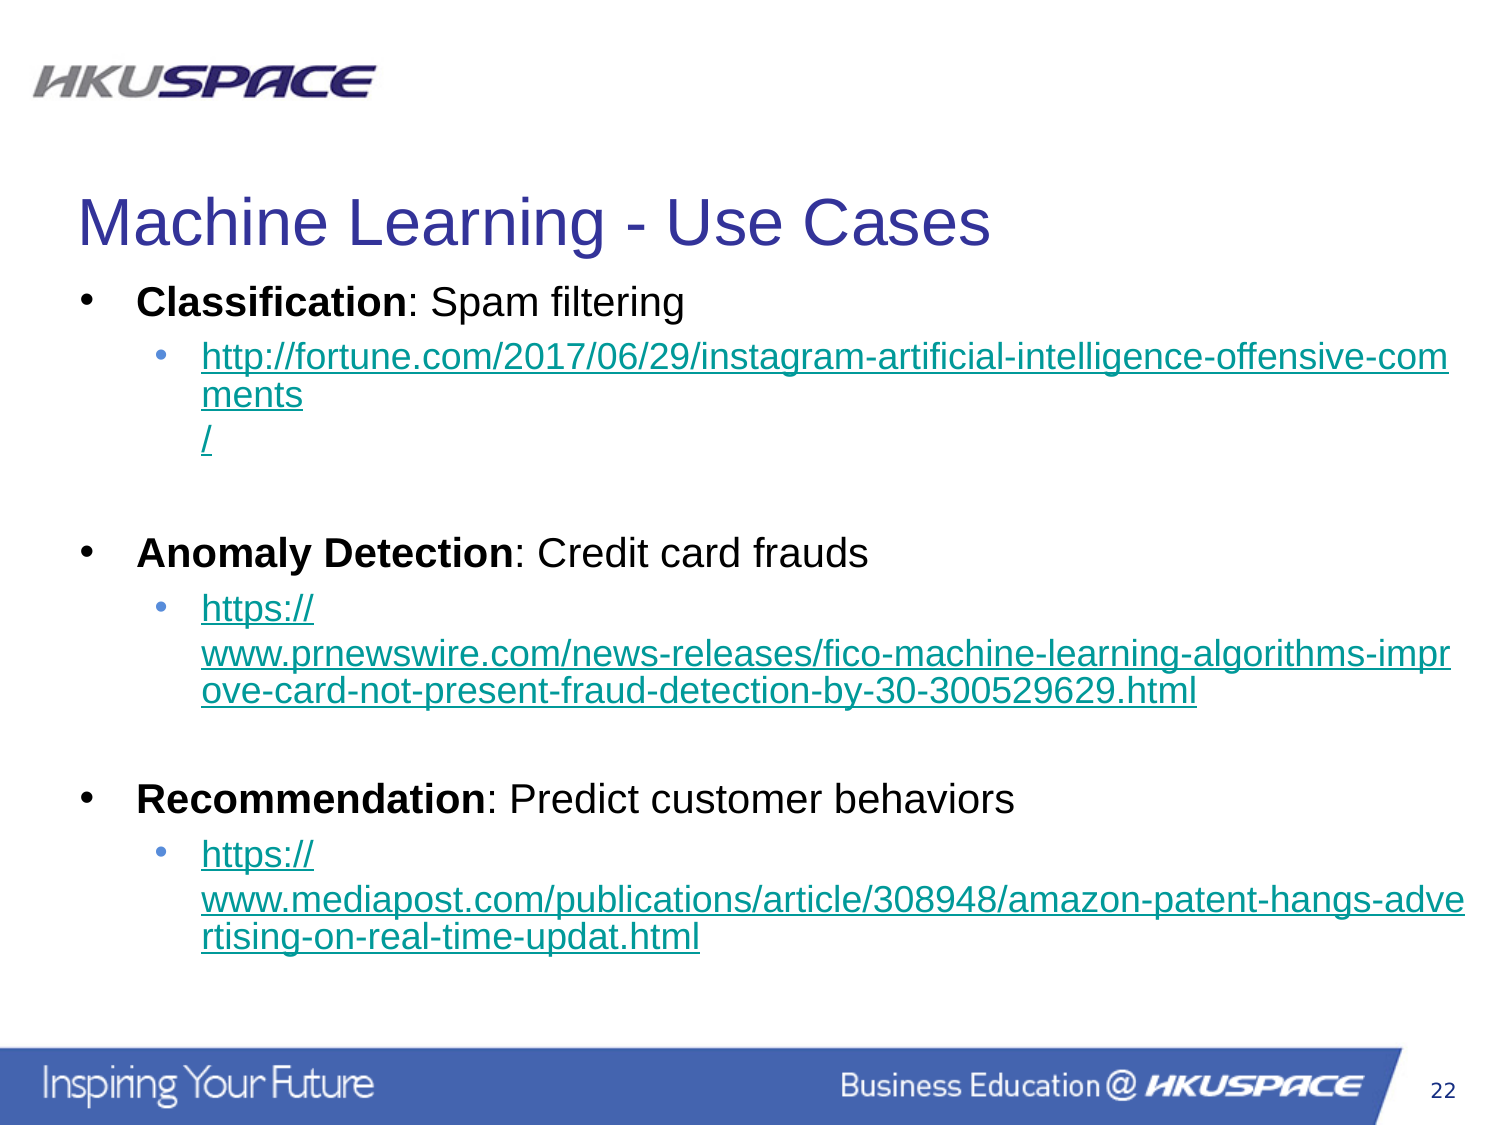

Machine Learning - Use Cases
Classification: Spam filtering
http://fortune.com/2017/06/29/instagram-artificial-intelligence-offensive-comments/

Anomaly Detection: Credit card frauds
https://www.prnewswire.com/news-releases/fico-machine-learning-algorithms-improve-card-not-present-fraud-detection-by-30-300529629.html

Recommendation: Predict customer behaviors
https://www.mediapost.com/publications/article/308948/amazon-patent-hangs-advertising-on-real-time-updat.html

22